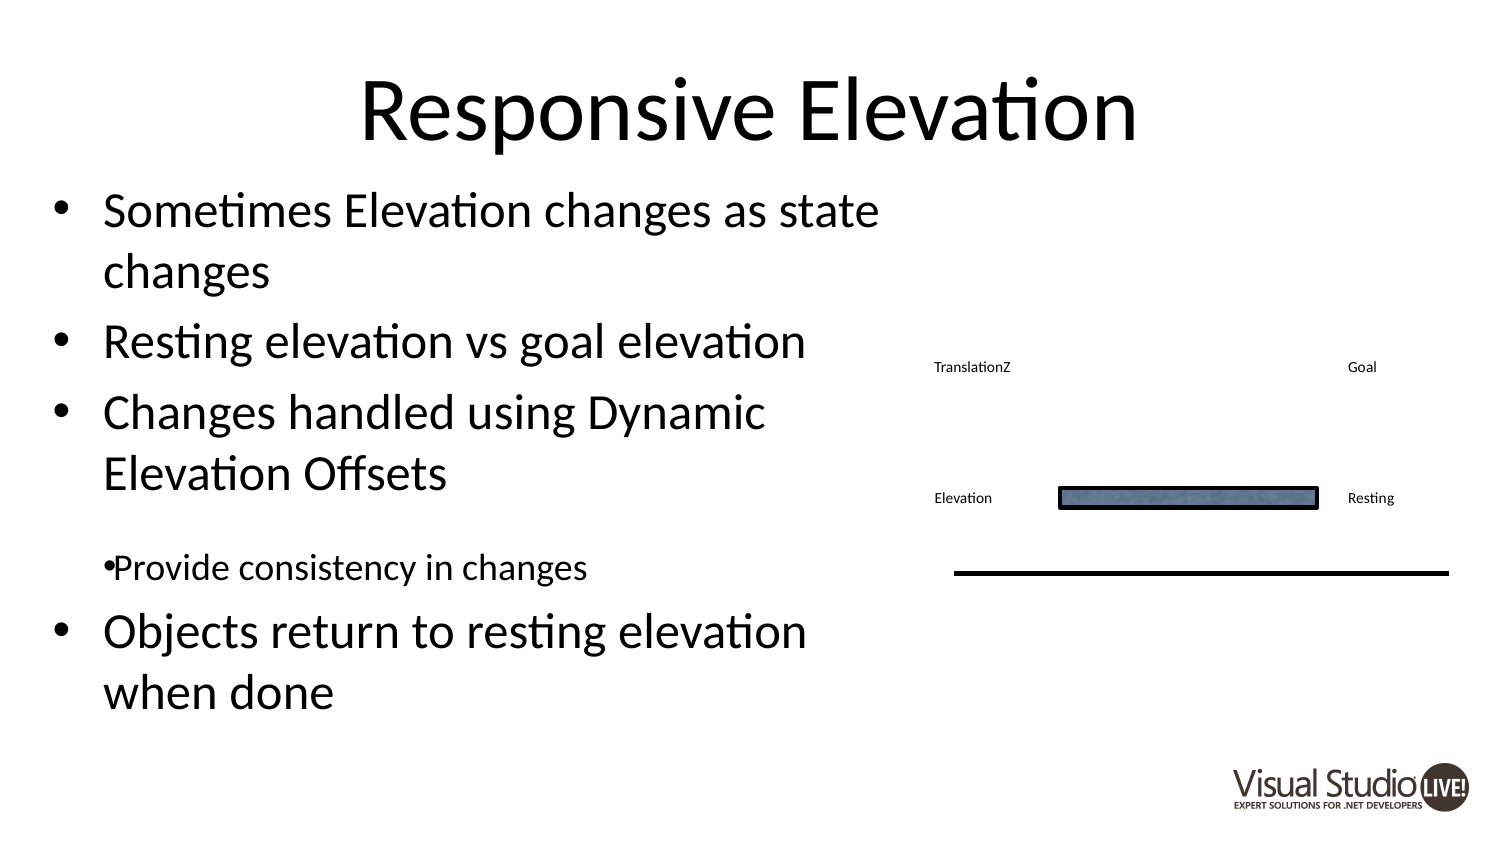

# Responsive Elevation
Sometimes Elevation changes as state changes
Resting elevation vs goal elevation
Changes handled using Dynamic Elevation Offsets
Provide consistency in changes
Objects return to resting elevation when done
TranslationZ
Goal
Resting
Elevation